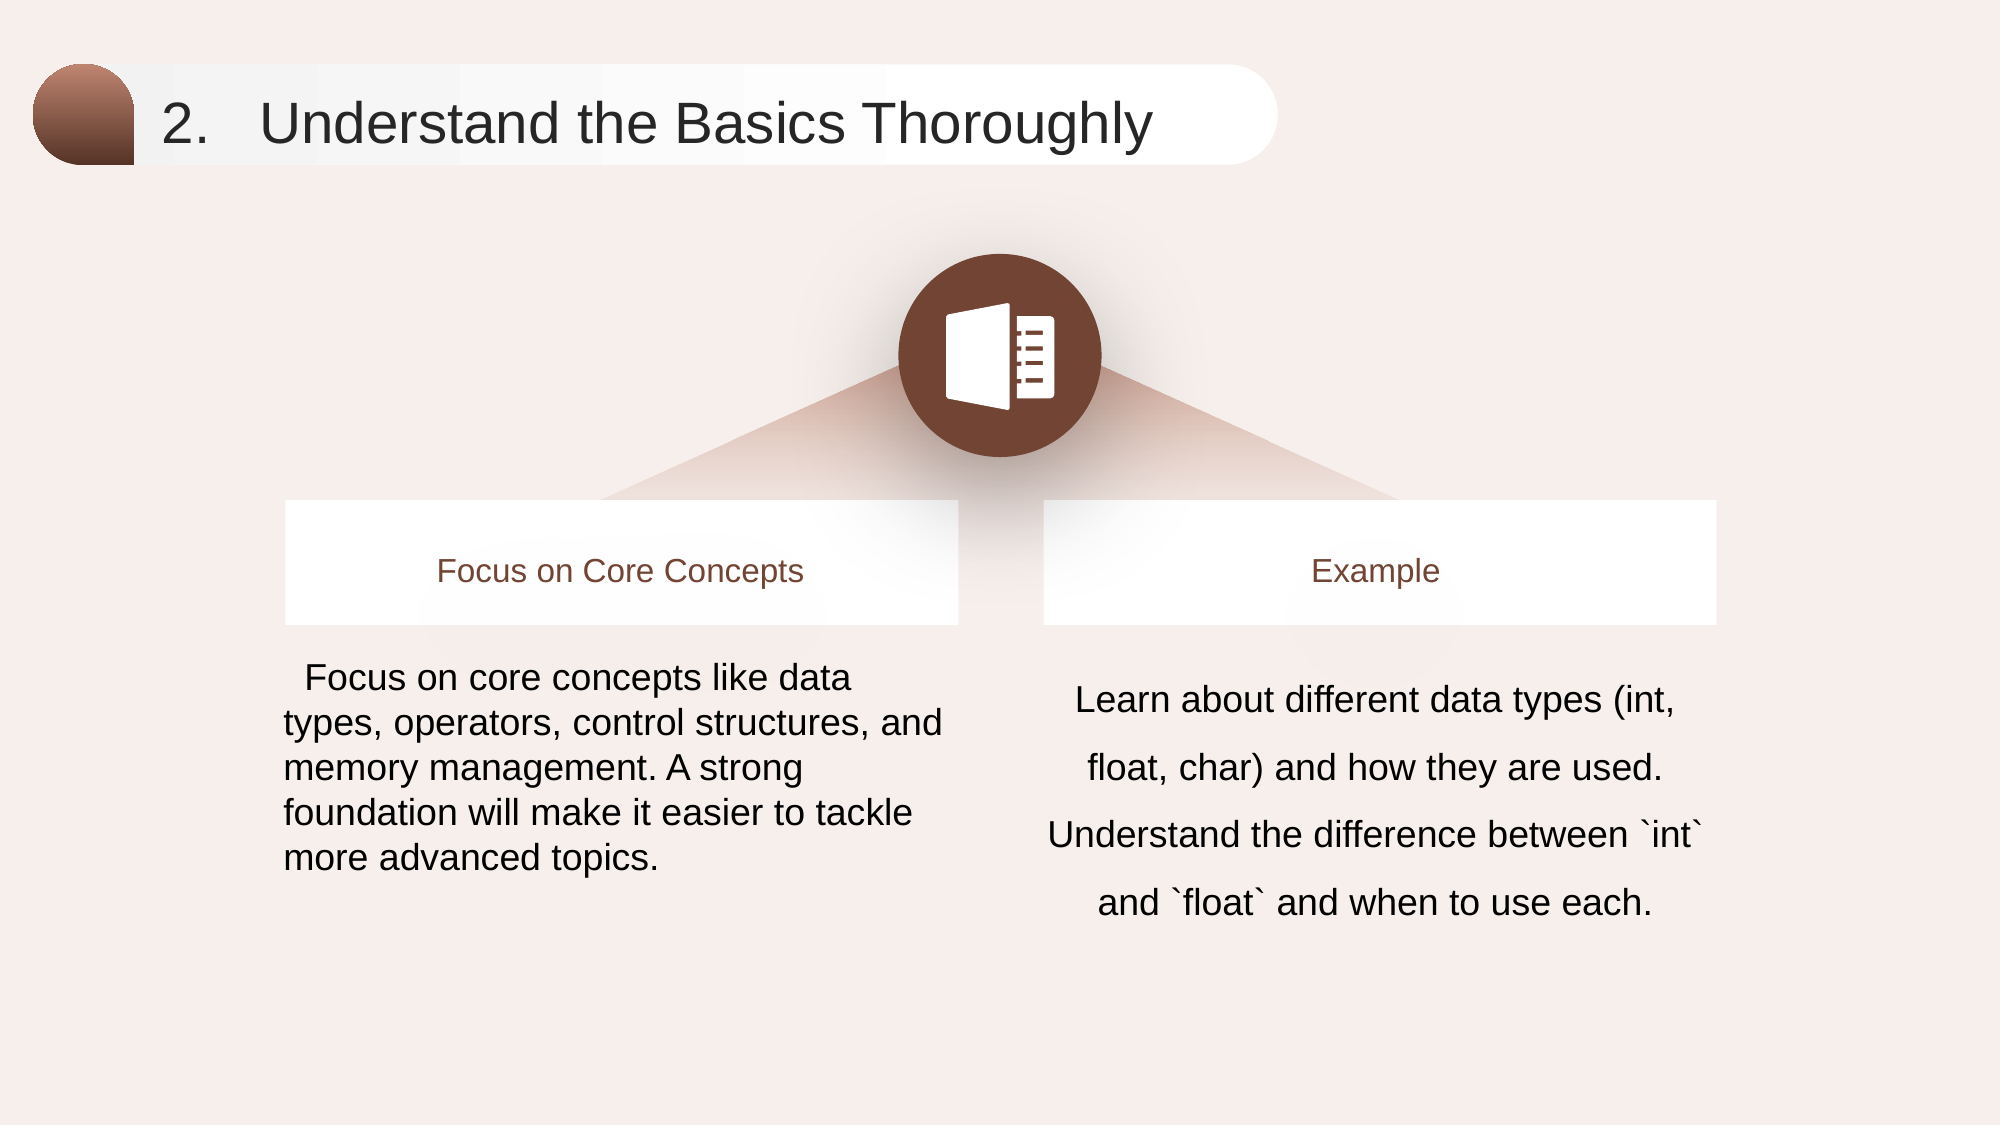

2.   Understand the Basics Thoroughly

Focus on Core Concepts
Example
  Focus on core concepts like data types, operators, control structures, and memory management. A strong foundation will make it easier to tackle more advanced topics.
Learn about different data types (int, float, char) and how they are used. Understand the difference between `int` and `float` and when to use each.